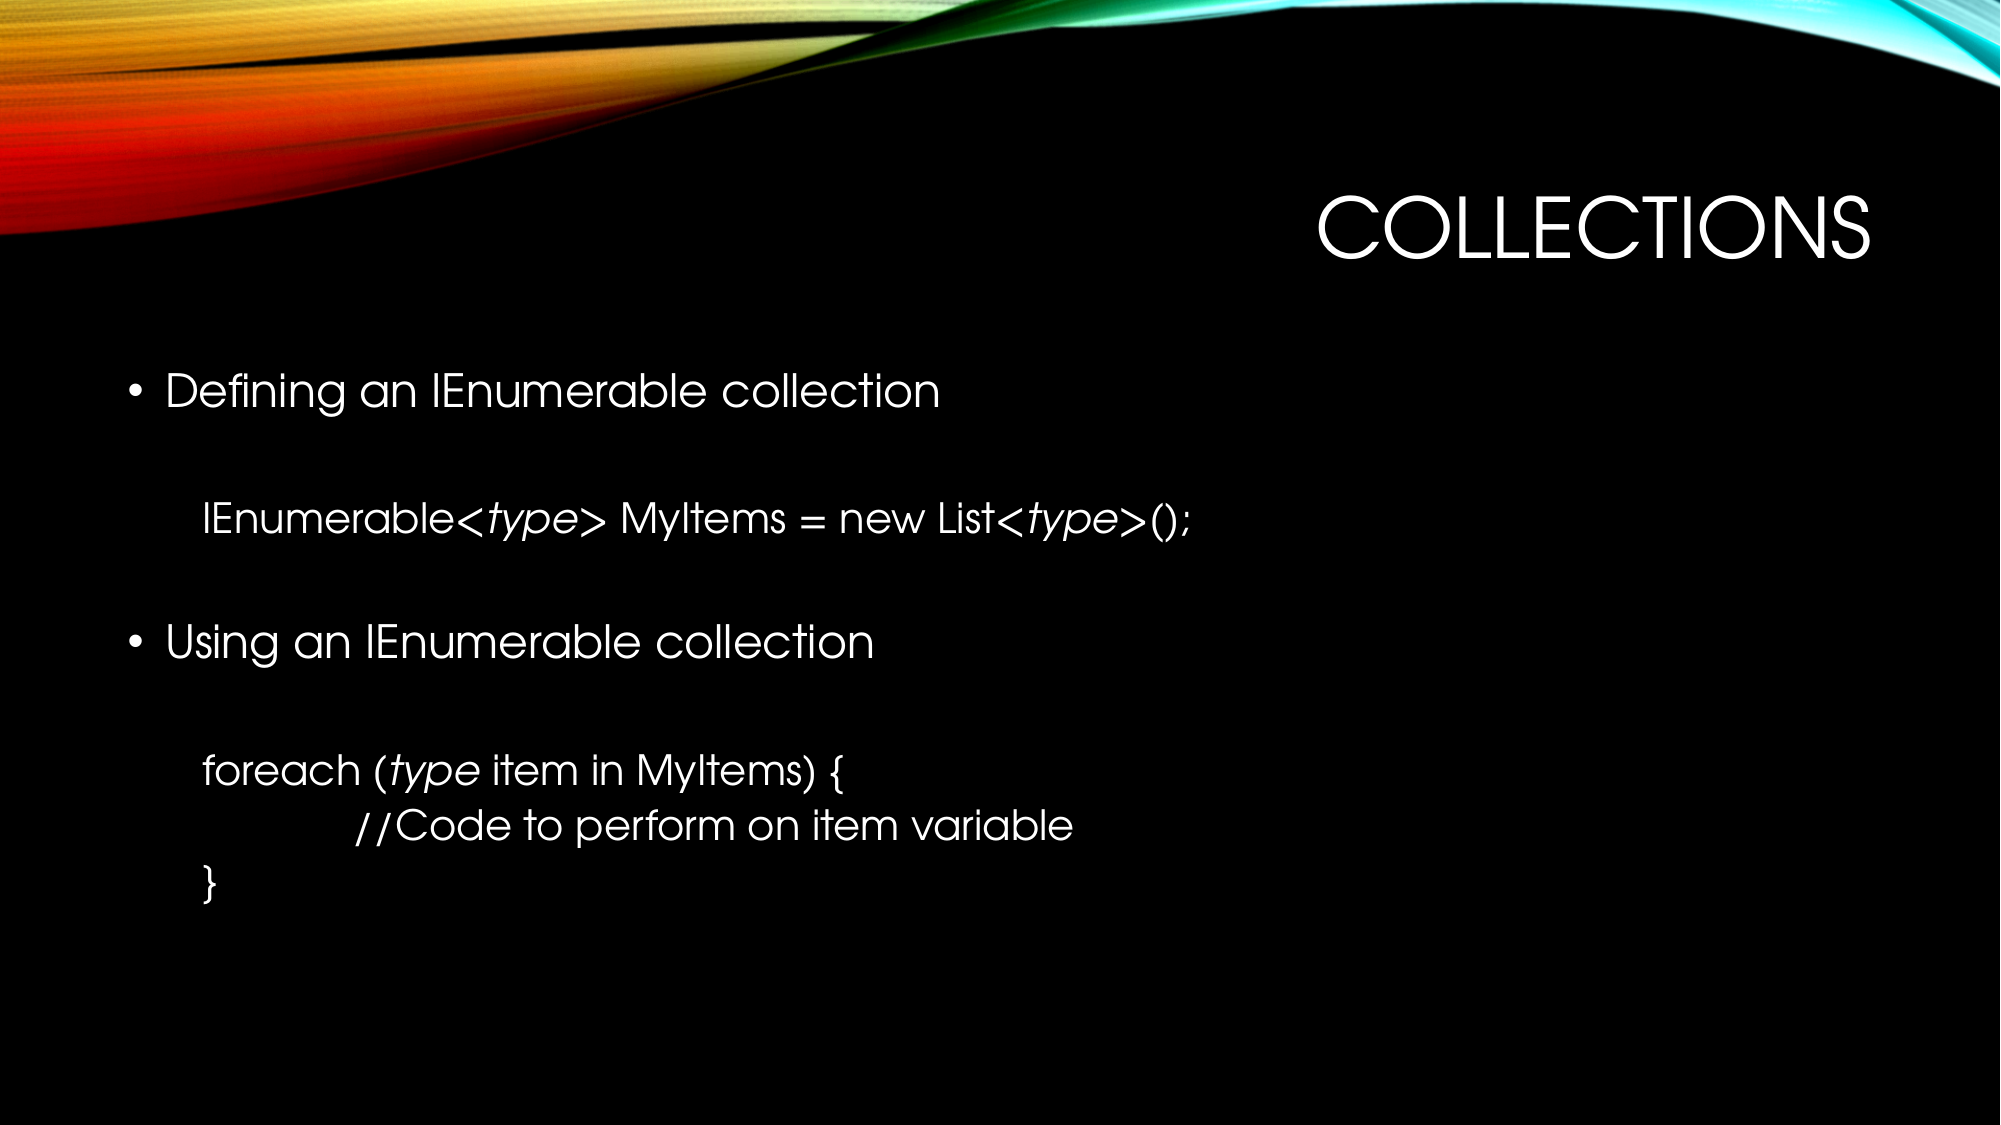

# Collections
Defining an IEnumerable collection

IEnumerable<type> MyItems = new List<type>();

Using an IEnumerable collection

foreach (type item in MyItems) {
	//Code to perform on item variable
}